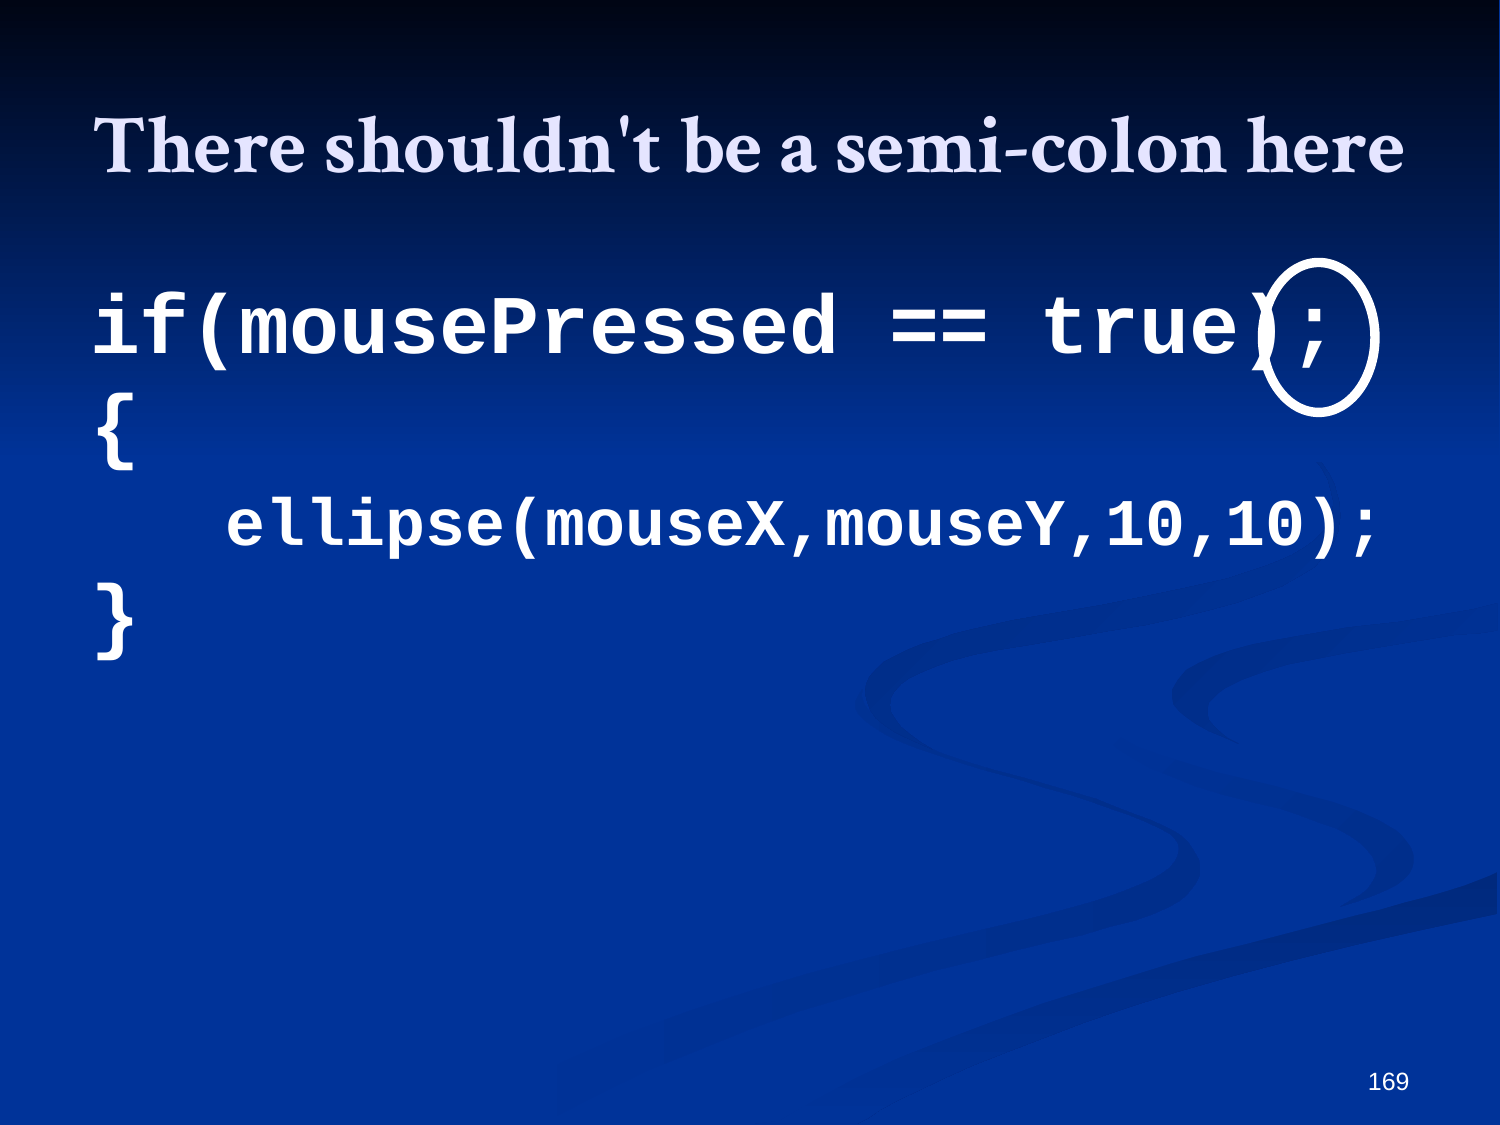

# There shouldn't be a semi-colon here
if(mousePressed == true);
{
   ellipse(mouseX,mouseY,10,10);
}

169